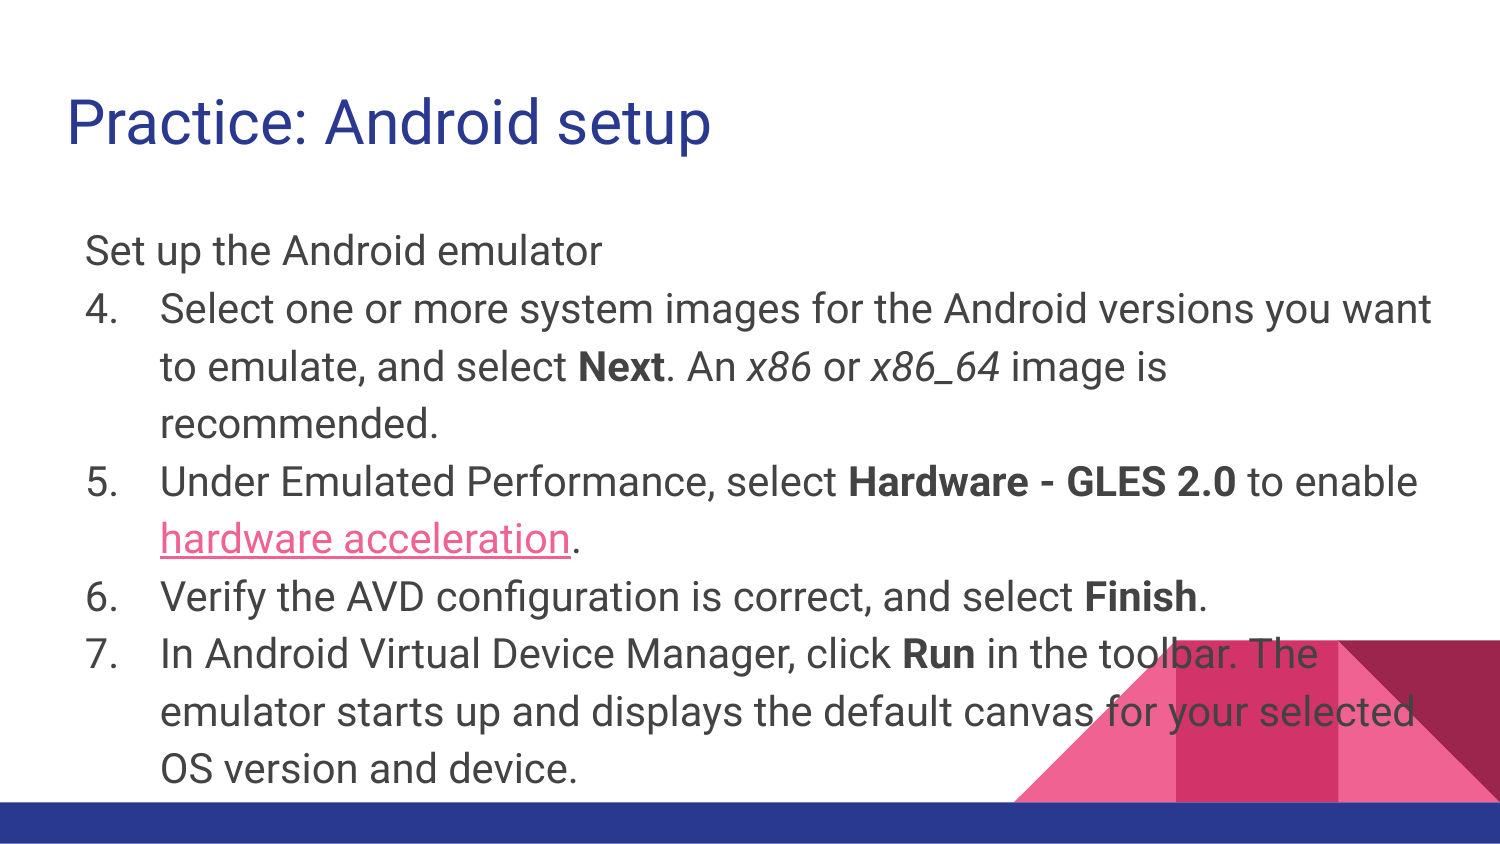

# Practice: Android setup
Set up the Android emulator
Select one or more system images for the Android versions you want to emulate, and select Next. An x86 or x86_64 image is recommended.
Under Emulated Performance, select Hardware - GLES 2.0 to enable hardware acceleration.
Verify the AVD configuration is correct, and select Finish.
In Android Virtual Device Manager, click Run in the toolbar. The emulator starts up and displays the default canvas for your selected OS version and device.